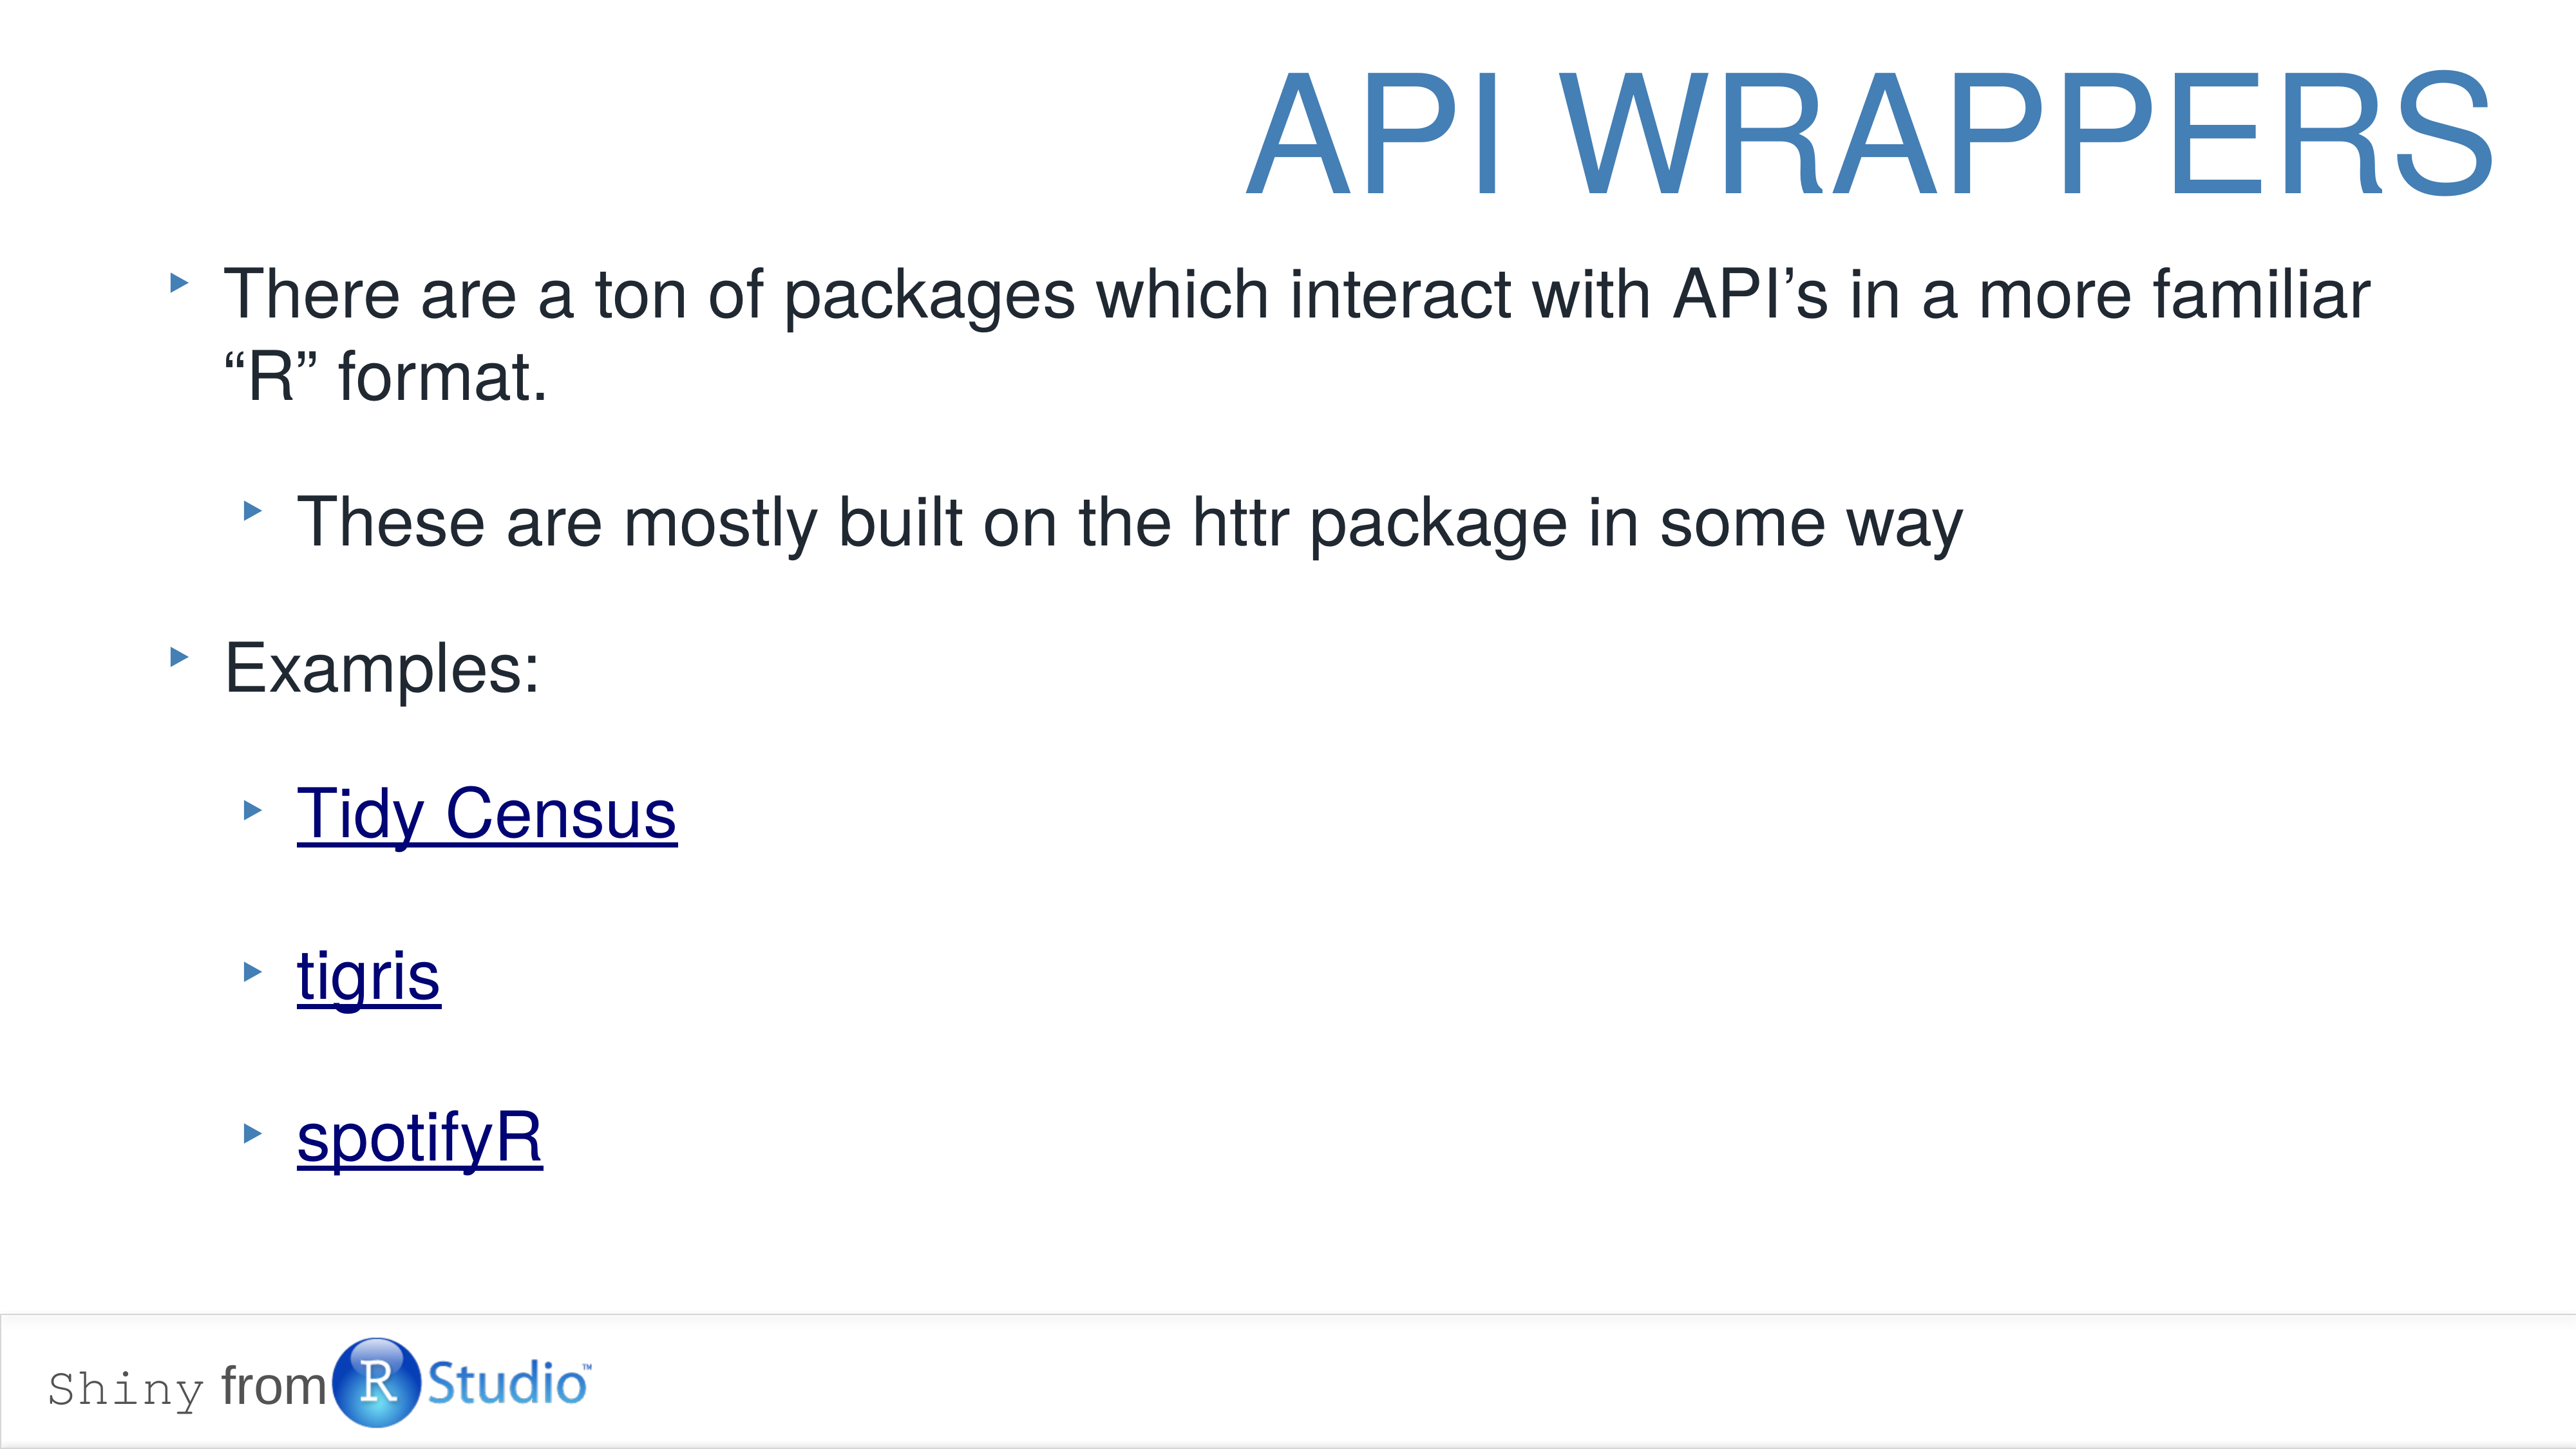

# API Wrappers
There are a ton of packages which interact with API’s in a more familiar “R” format.
These are mostly built on the httr package in some way
Examples:
Tidy Census
tigris
spotifyR